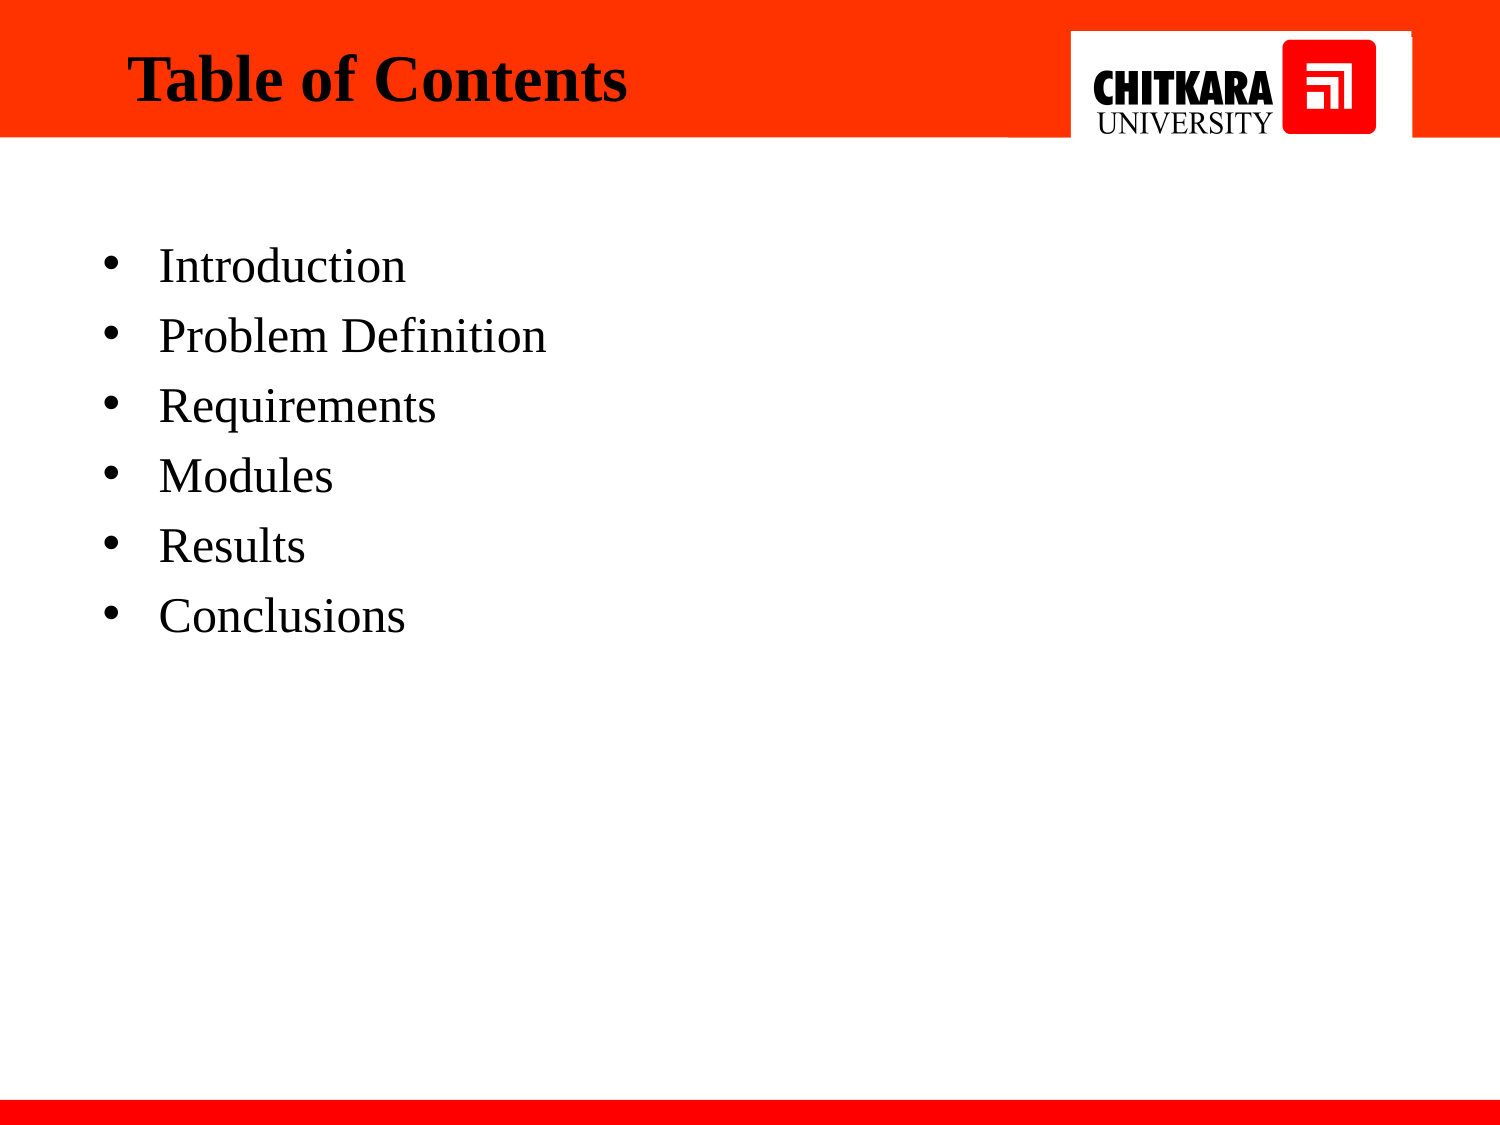

# Table of Contents
Introduction
Problem Definition
Requirements
Modules
Results
Conclusions